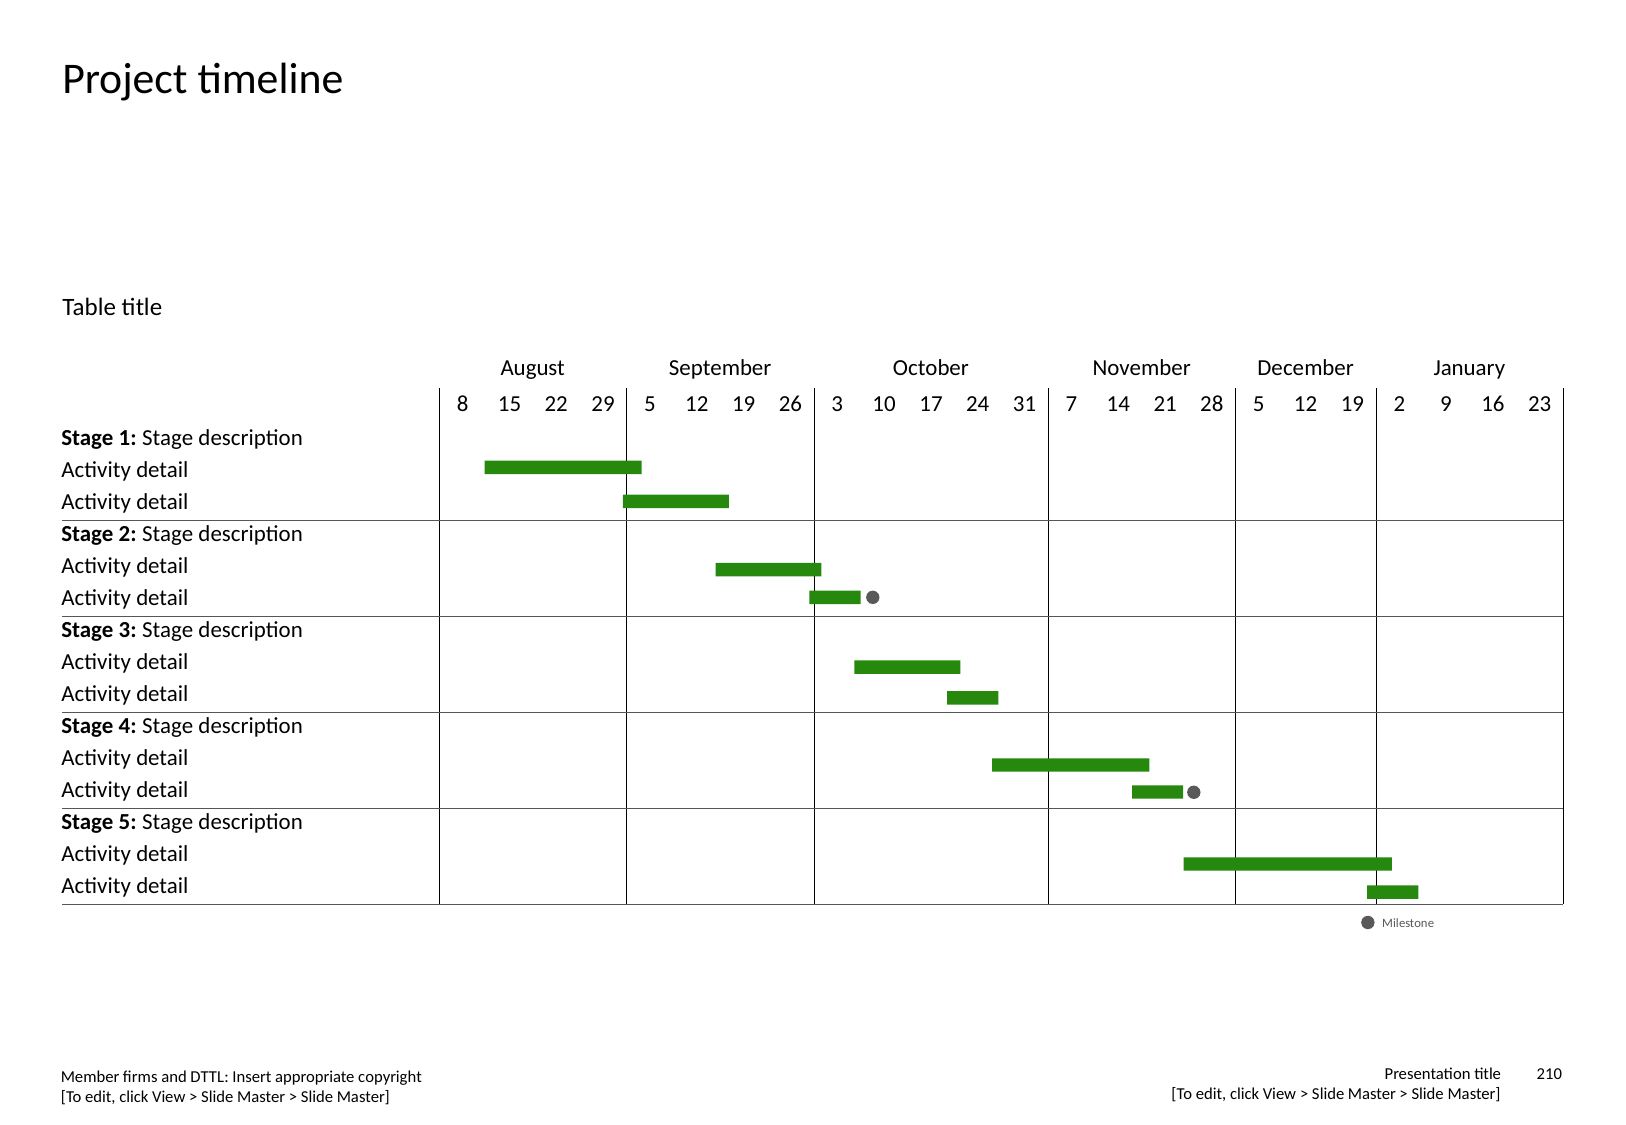

# Project timeline

Table title
|  | August |  |  |  | September |  |  |  | October |  |  |  |  | November |  |  |  | December |  |  | January |  |  |  |
| --- | --- | --- | --- | --- | --- | --- | --- | --- | --- | --- | --- | --- | --- | --- | --- | --- | --- | --- | --- | --- | --- | --- | --- | --- |
|  | 8 | 15 | 22 | 29 | 5 | 12 | 19 | 26 | 3 | 10 | 17 | 24 | 31 | 7 | 14 | 21 | 28 | 5 | 12 | 19 | 2 | 9 | 16 | 23 |
| Stage 1: Stage description |  |  |  |  |  |  |  |  |  |  |  |  |  |  |  |  |  |  |  |  |  |  |  |  |
| Activity detail |  |  |  |  |  |  |  |  |  |  |  |  |  |  |  |  |  |  |  |  |  |  |  |  |
| Activity detail |  |  |  |  |  |  |  |  |  |  |  |  |  |  |  |  |  |  |  |  |  |  |  |  |
| Stage 2: Stage description |  |  |  |  |  |  |  |  |  |  |  |  |  |  |  |  |  |  |  |  |  |  |  |  |
| Activity detail |  |  |  |  |  |  |  |  |  |  |  |  |  |  |  |  |  |  |  |  |  |  |  |  |
| Activity detail |  |  |  |  |  |  |  |  |  |  |  |  |  |  |  |  |  |  |  |  |  |  |  |  |
| Stage 3: Stage description |  |  |  |  |  |  |  |  |  |  |  |  |  |  |  |  |  |  |  |  |  |  |  |  |
| Activity detail |  |  |  |  |  |  |  |  |  |  |  |  |  |  |  |  |  |  |  |  |  |  |  |  |
| Activity detail |  |  |  |  |  |  |  |  |  |  |  |  |  |  |  |  |  |  |  |  |  |  |  |  |
| Stage 4: Stage description |  |  |  |  |  |  |  |  |  |  |  |  |  |  |  |  |  |  |  |  |  |  |  |  |
| Activity detail |  |  |  |  |  |  |  |  |  |  |  |  |  |  |  |  |  |  |  |  |  |  |  |  |
| Activity detail |  |  |  |  |  |  |  |  |  |  |  |  |  |  |  |  |  |  |  |  |  |  |  |  |
| Stage 5: Stage description |  |  |  |  |  |  |  |  |  |  |  |  |  |  |  |  |  |  |  |  |  |  |  |  |
| Activity detail |  |  |  |  |  |  |  |  |  |  |  |  |  |  |  |  |  |  |  |  |  |  |  |  |
| Activity detail |  |  |  |  |  |  |  |  |  |  |  |  |  |  |  |  |  |  |  |  |  |  |  |  |

Milestone